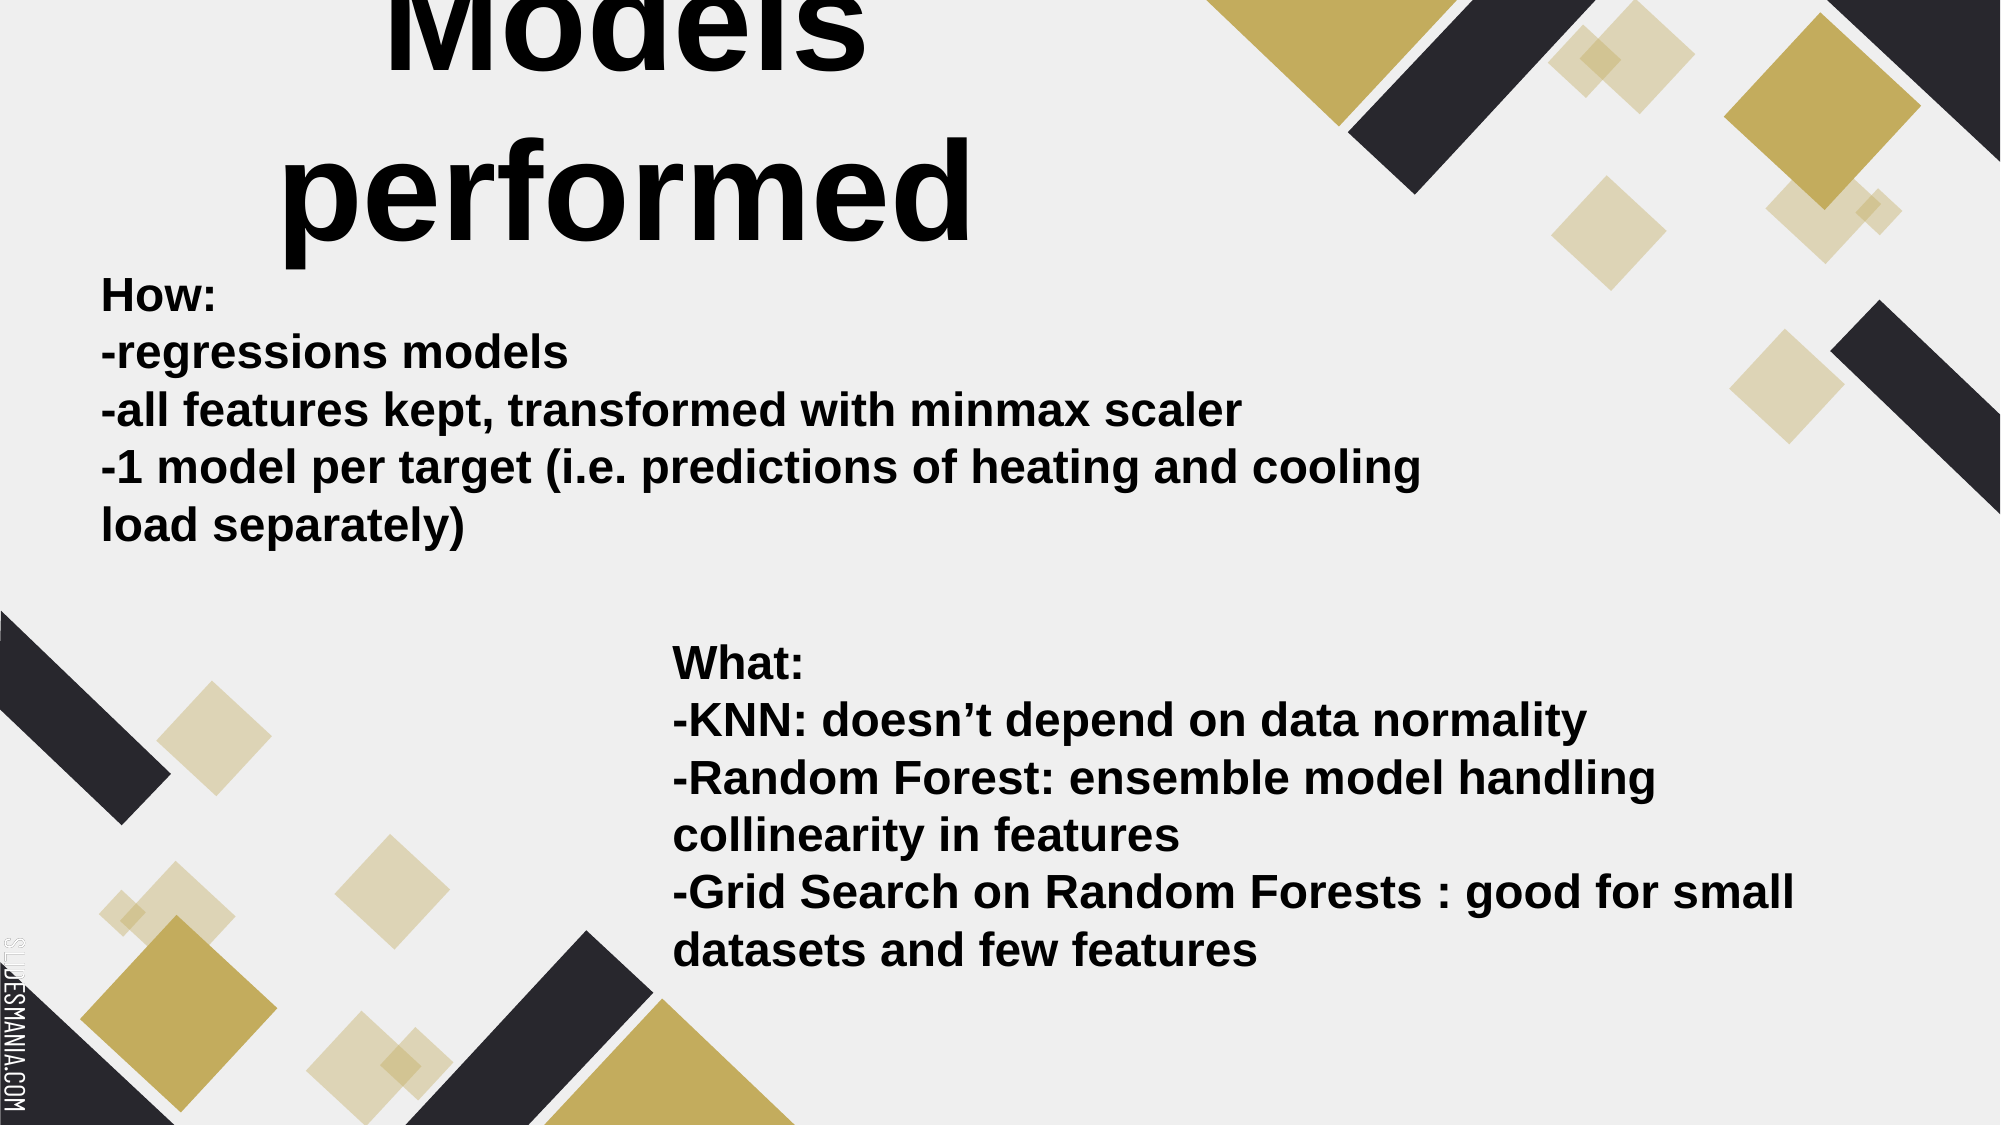

# Models performed
How:
-regressions models
-all features kept, transformed with minmax scaler
-1 model per target (i.e. predictions of heating and cooling load separately)

What:
-KNN: doesn’t depend on data normality
-Random Forest: ensemble model handling collinearity in features
-Grid Search on Random Forests : good for small datasets and few features